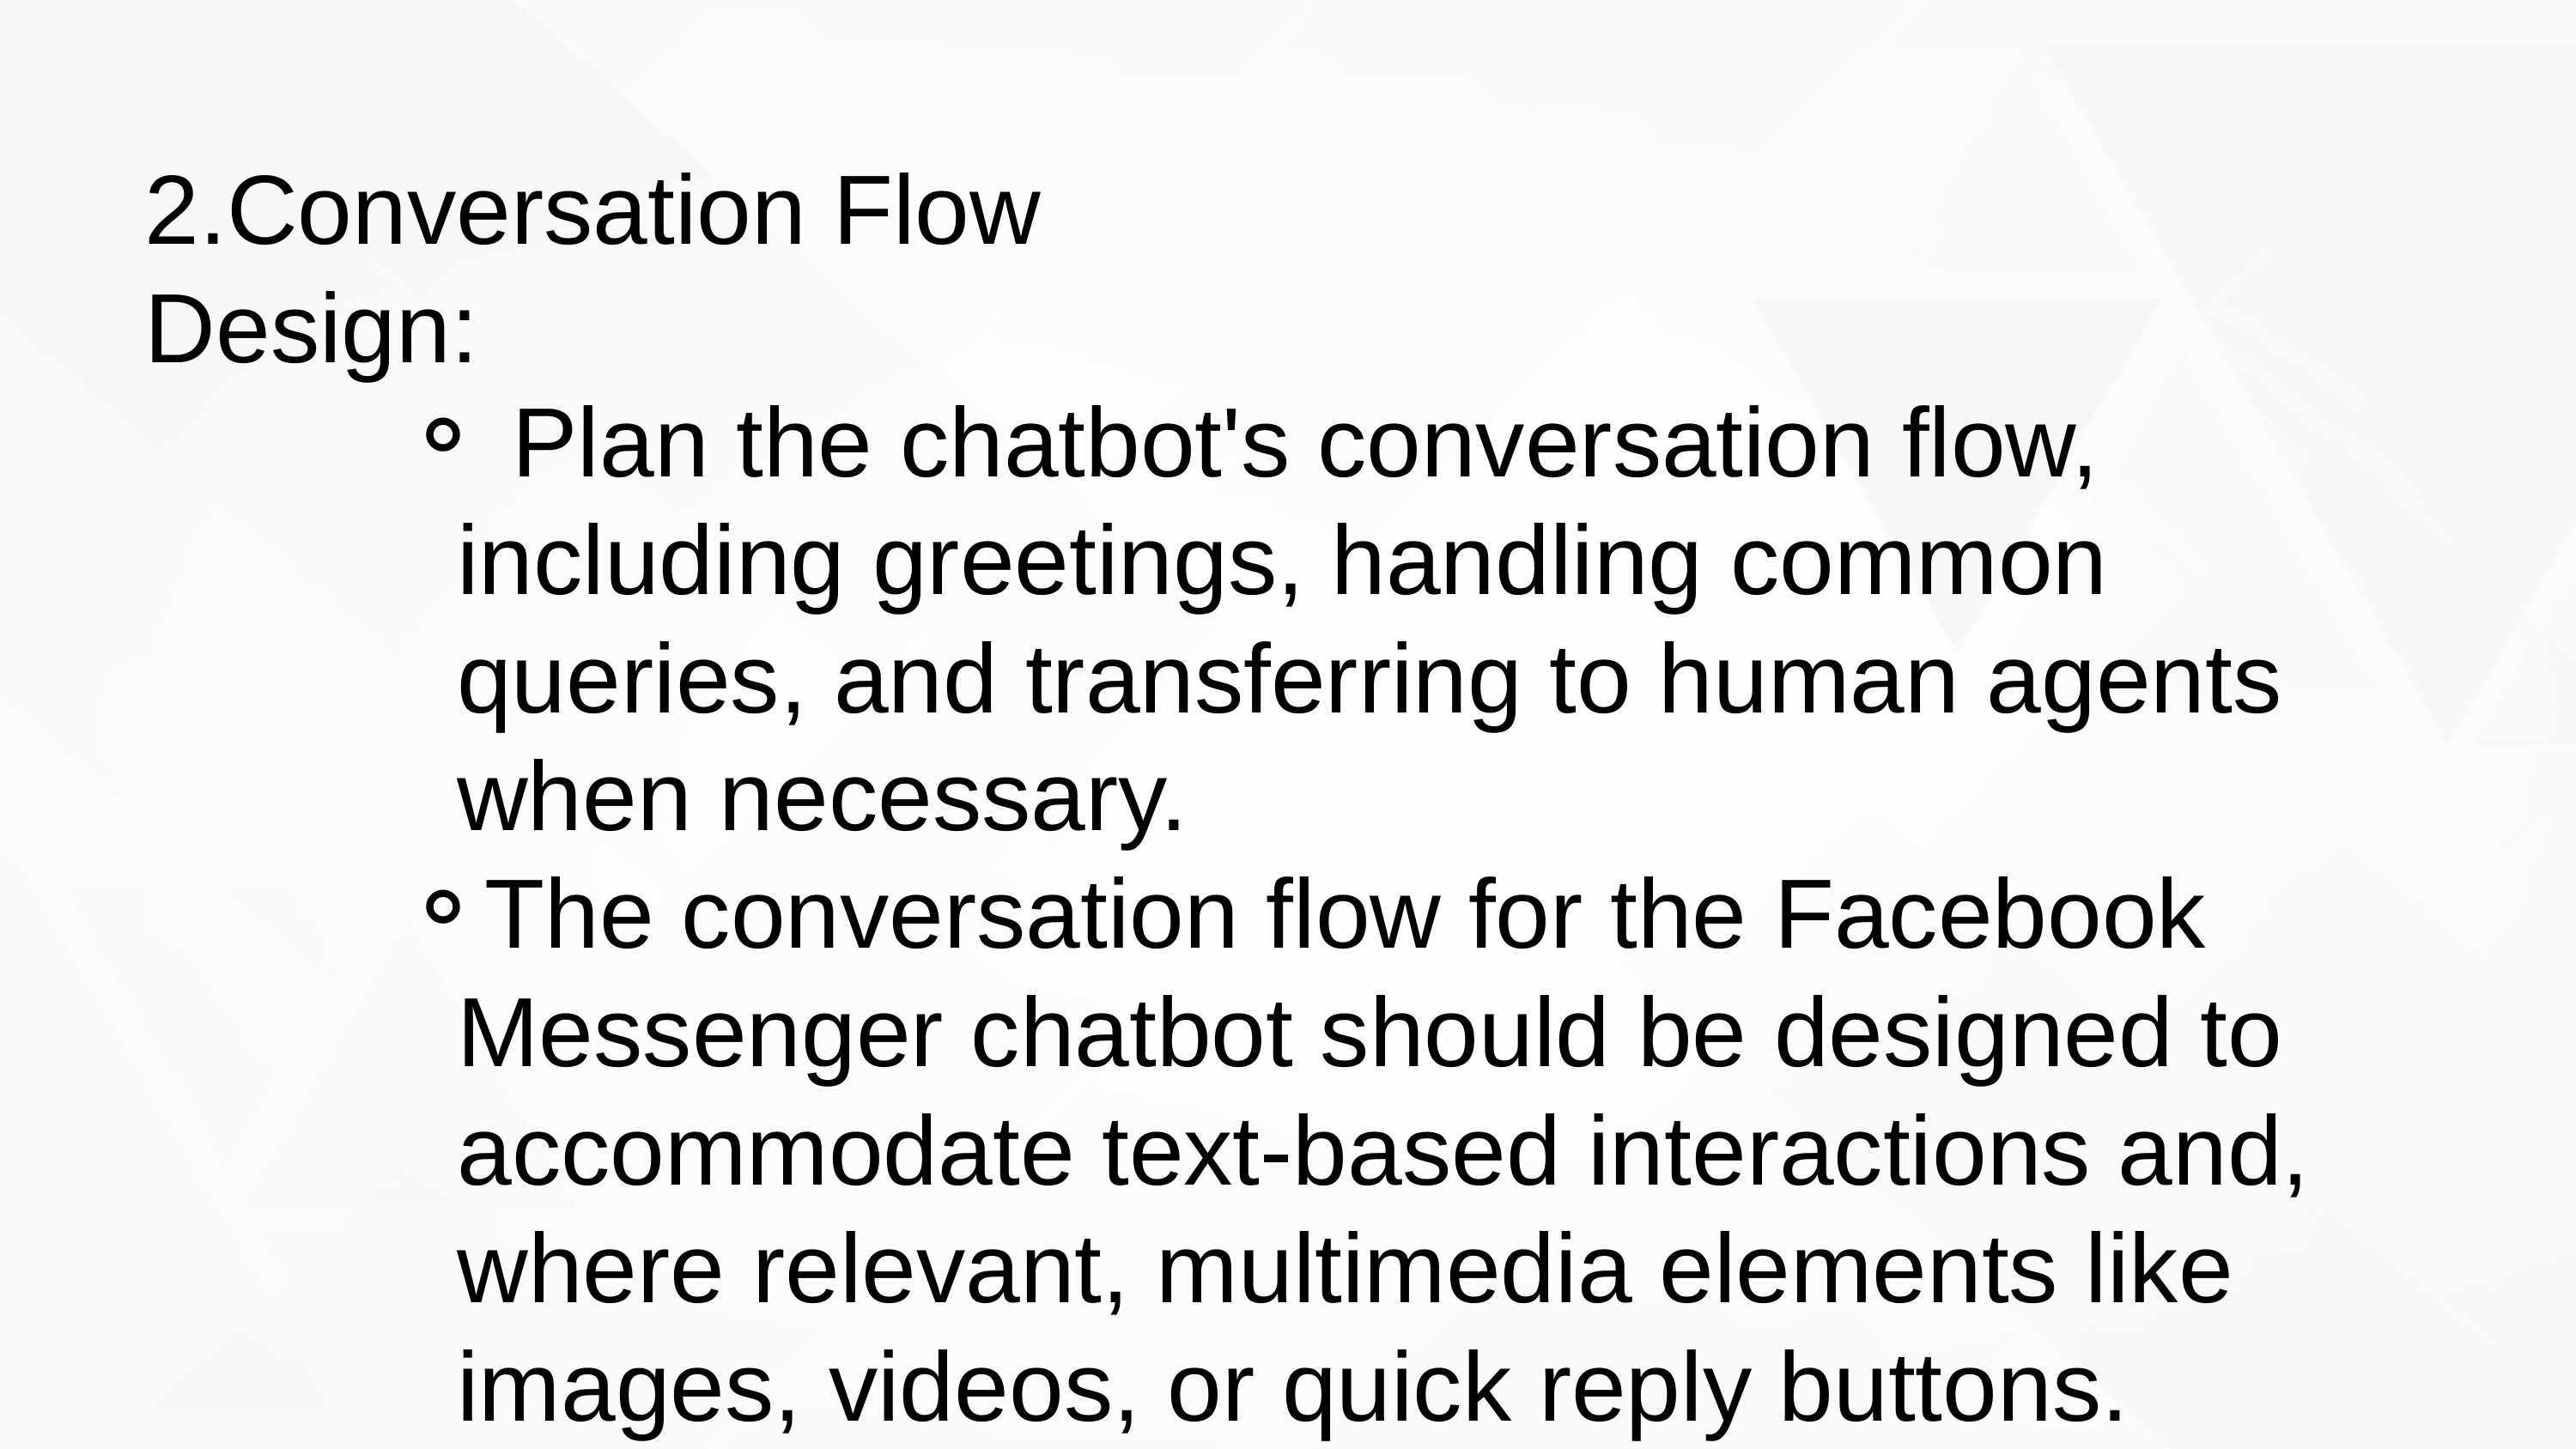

2.Conversation Flow Design:
 Plan the chatbot's conversation flow, including greetings, handling common queries, and transferring to human agents when necessary.
The conversation flow for the Facebook Messenger chatbot should be designed to accommodate text-based interactions and, where relevant, multimedia elements like images, videos, or quick reply buttons.